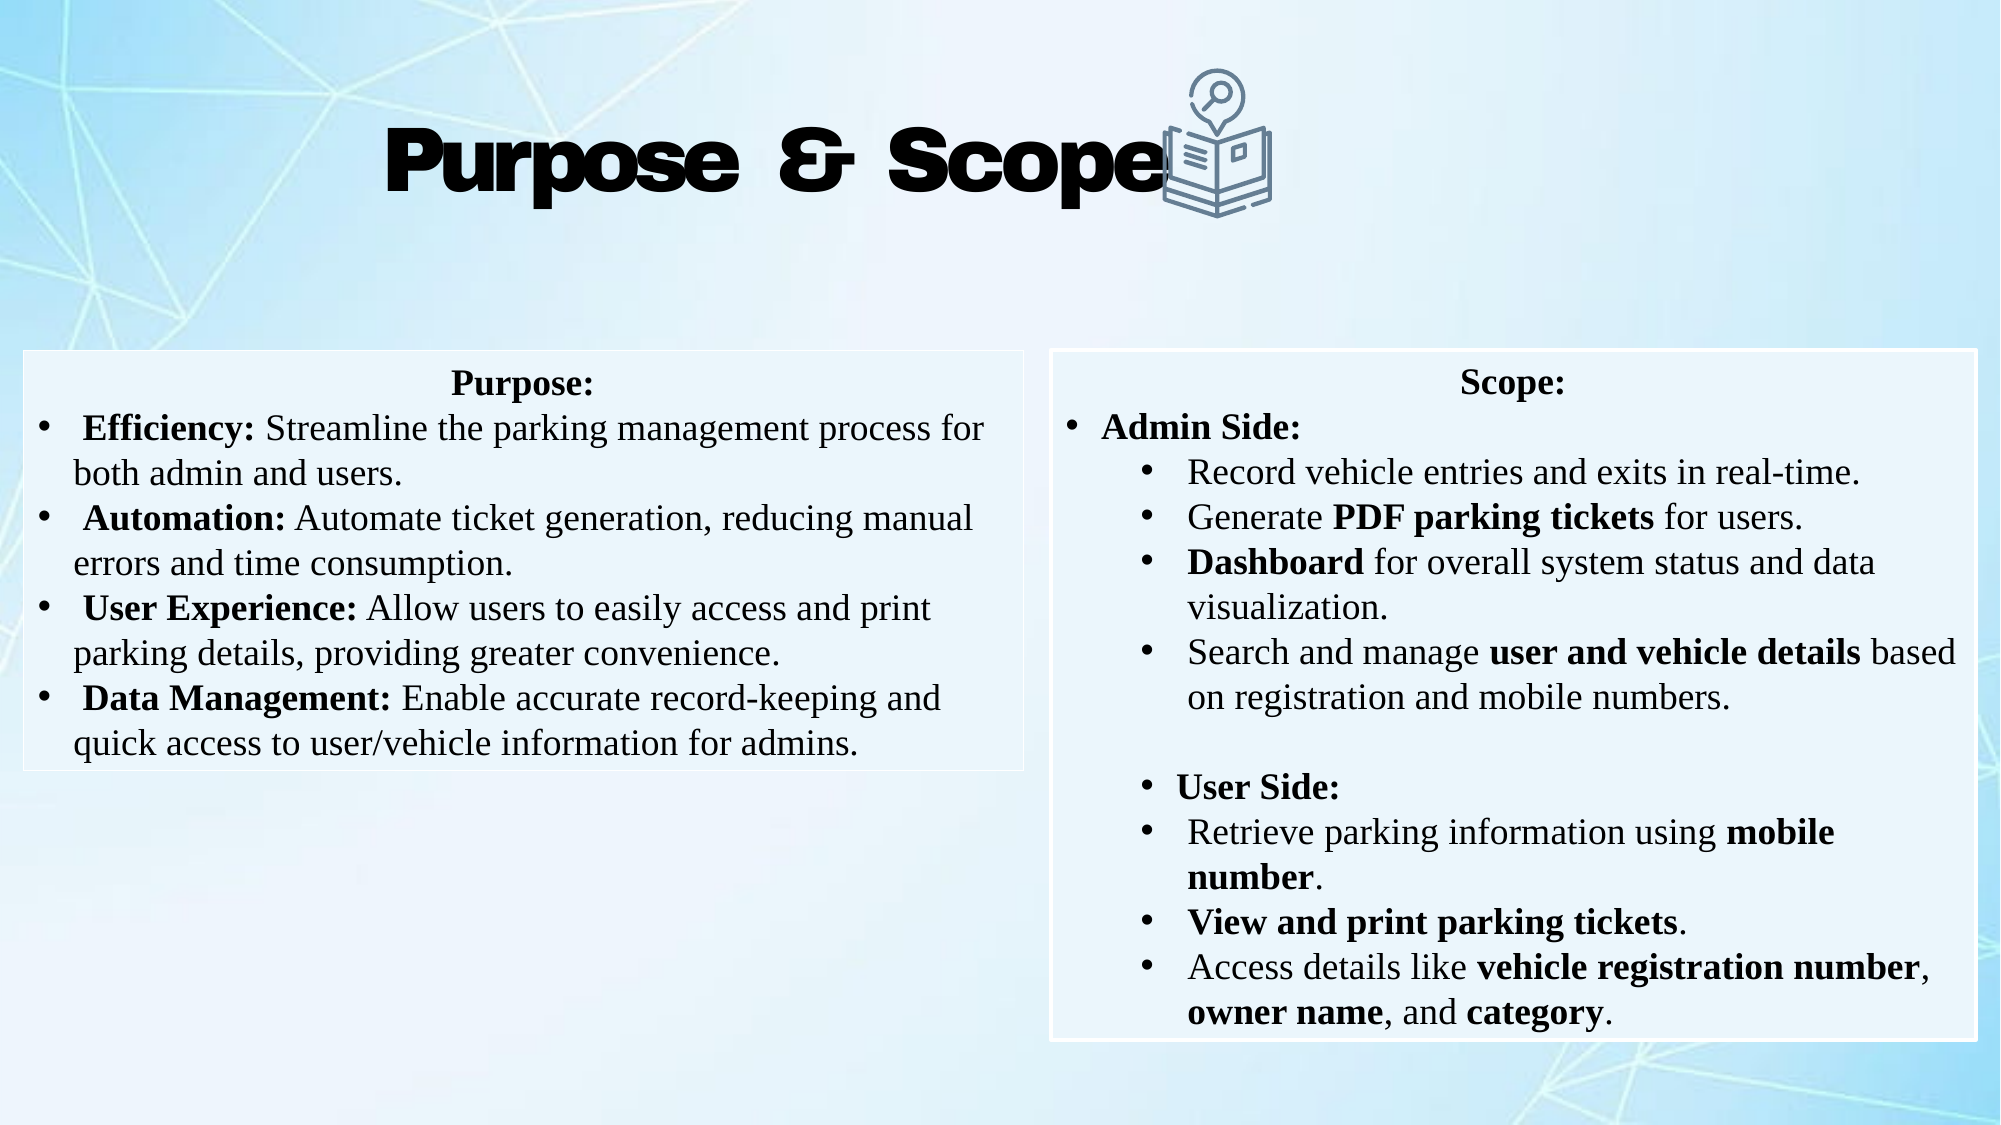

# Purpose & Scope
Scope:
Admin Side:
Record vehicle entries and exits in real-time.
Generate PDF parking tickets for users.
Dashboard for overall system status and data visualization.
Search and manage user and vehicle details based on registration and mobile numbers.

User Side:
Retrieve parking information using mobile number.
View and print parking tickets.
Access details like vehicle registration number, owner name, and category.
Purpose:
 Efficiency: Streamline the parking management process for both admin and users.
 Automation: Automate ticket generation, reducing manual errors and time consumption.
 User Experience: Allow users to easily access and print parking details, providing greater convenience.
 Data Management: Enable accurate record-keeping and quick access to user/vehicle information for admins.